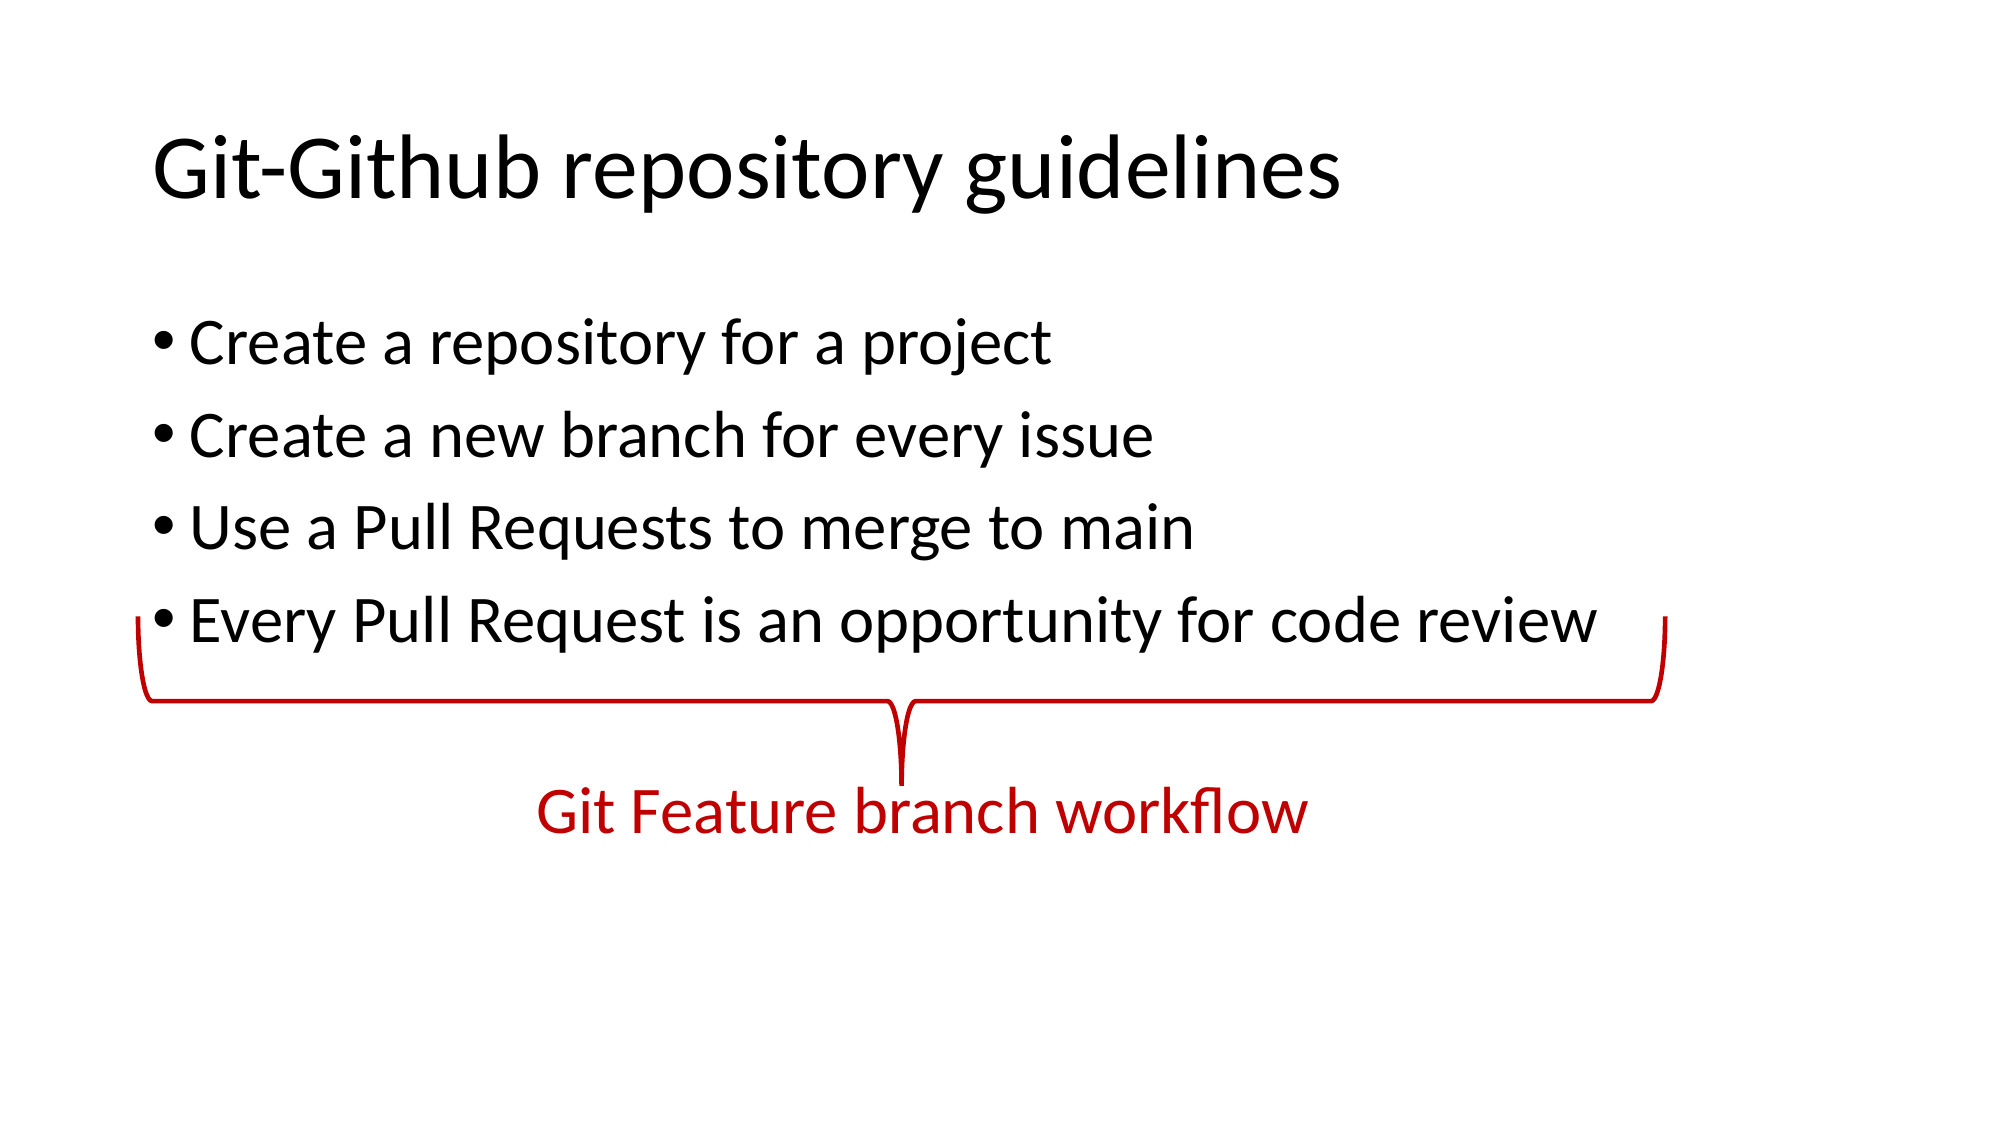

# Git-Github repository guidelines
Create a repository for a project
Create a new branch for every issue
Use a Pull Requests to merge to main
Every Pull Request is an opportunity for code review

Git Feature branch workflow